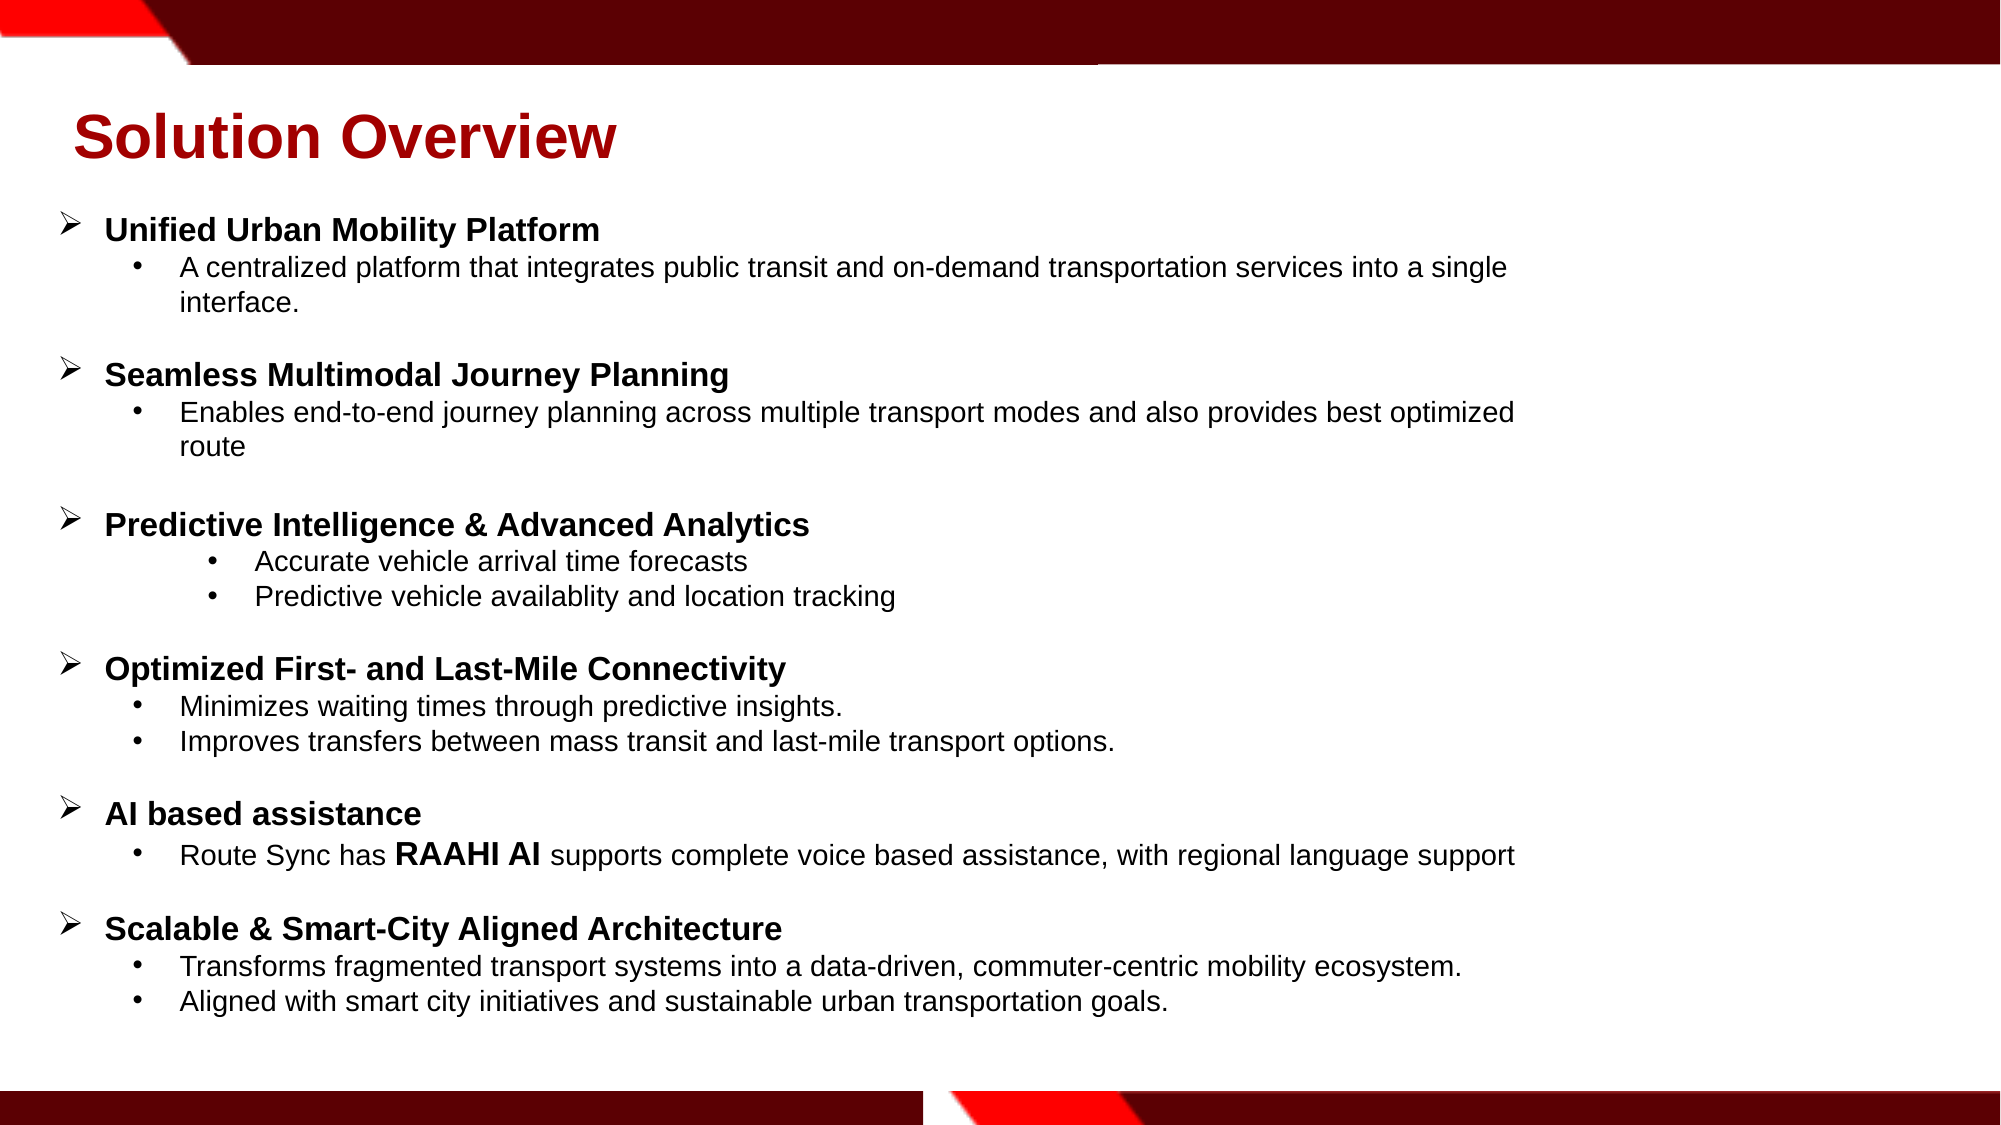

Solution Overview
Unified Urban Mobility Platform
A centralized platform that integrates public transit and on-demand transportation services into a single interface.

Seamless Multimodal Journey Planning
Enables end-to-end journey planning across multiple transport modes and also provides best optimized route

Predictive Intelligence & Advanced Analytics
Accurate vehicle arrival time forecasts
Predictive vehicle availablity and location tracking

Optimized First- and Last-Mile Connectivity
Minimizes waiting times through predictive insights.
Improves transfers between mass transit and last-mile transport options.

AI based assistance
Route Sync has RAAHI AI supports complete voice based assistance, with regional language support

Scalable & Smart-City Aligned Architecture
Transforms fragmented transport systems into a data-driven, commuter-centric mobility ecosystem.
Aligned with smart city initiatives and sustainable urban transportation goals.